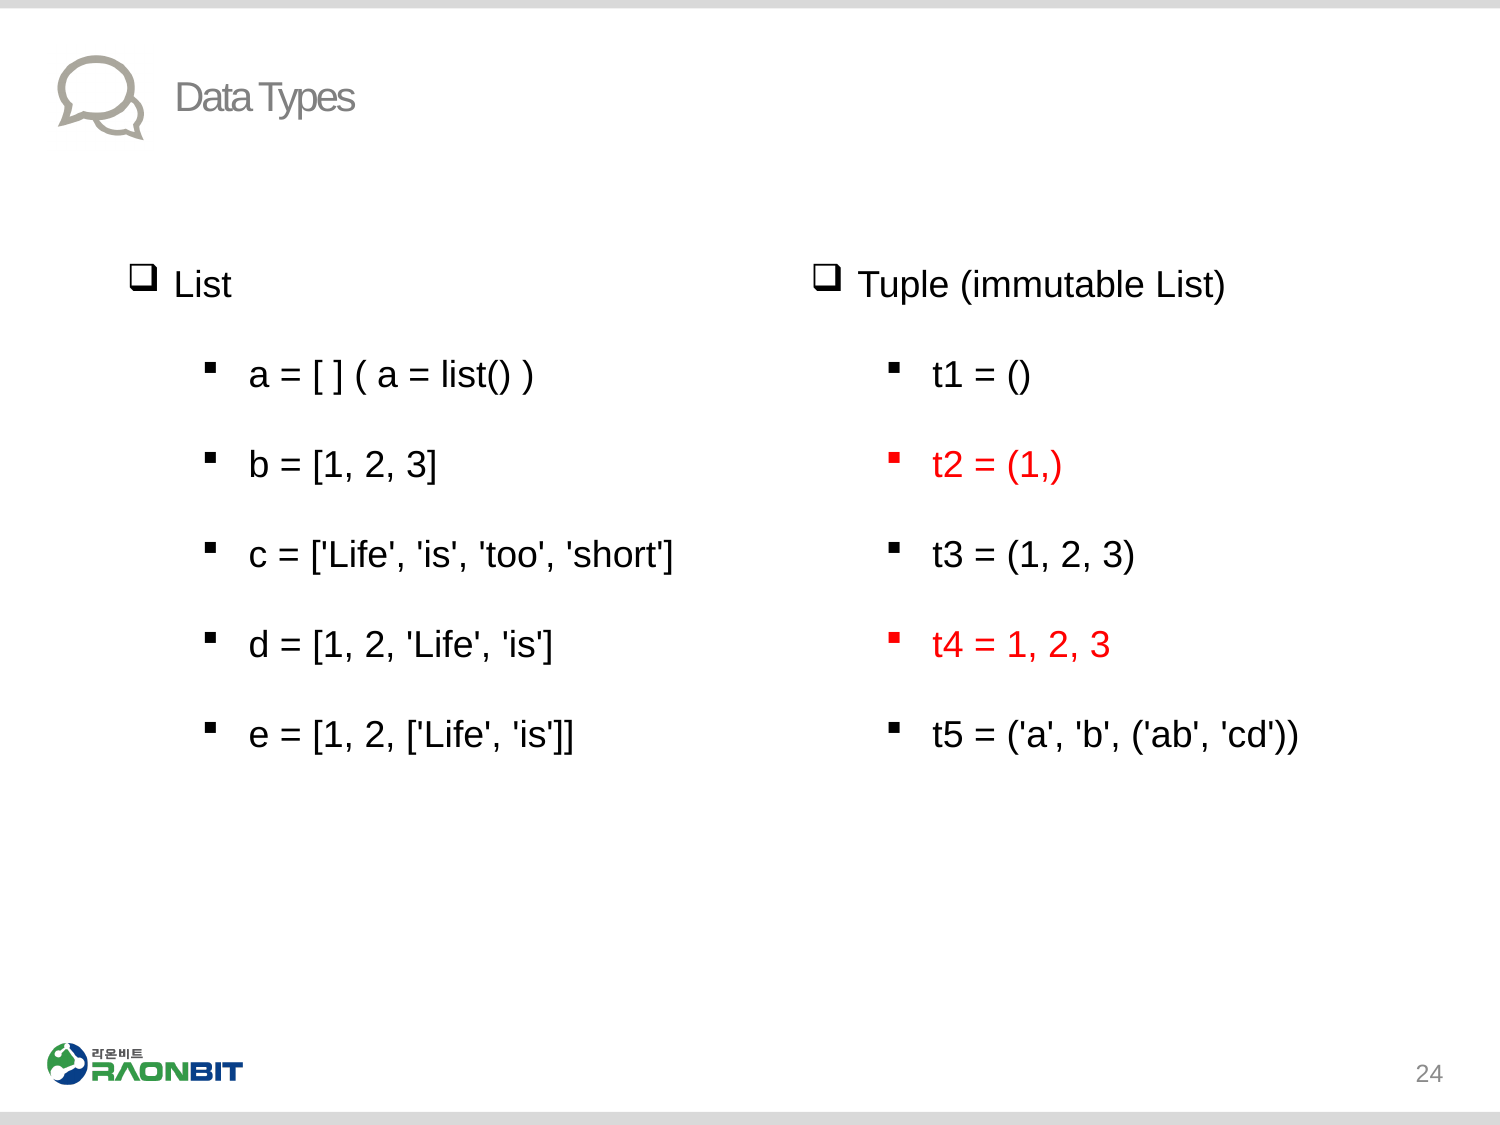

# Data Types
List
a = [ ] ( a = list() )
b = [1, 2, 3]
c = ['Life', 'is', 'too', 'short']
d = [1, 2, 'Life', 'is']
e = [1, 2, ['Life', 'is']]
Tuple (immutable List)
t1 = ()
t2 = (1,)
t3 = (1, 2, 3)
t4 = 1, 2, 3
t5 = ('a', 'b', ('ab', 'cd'))
24